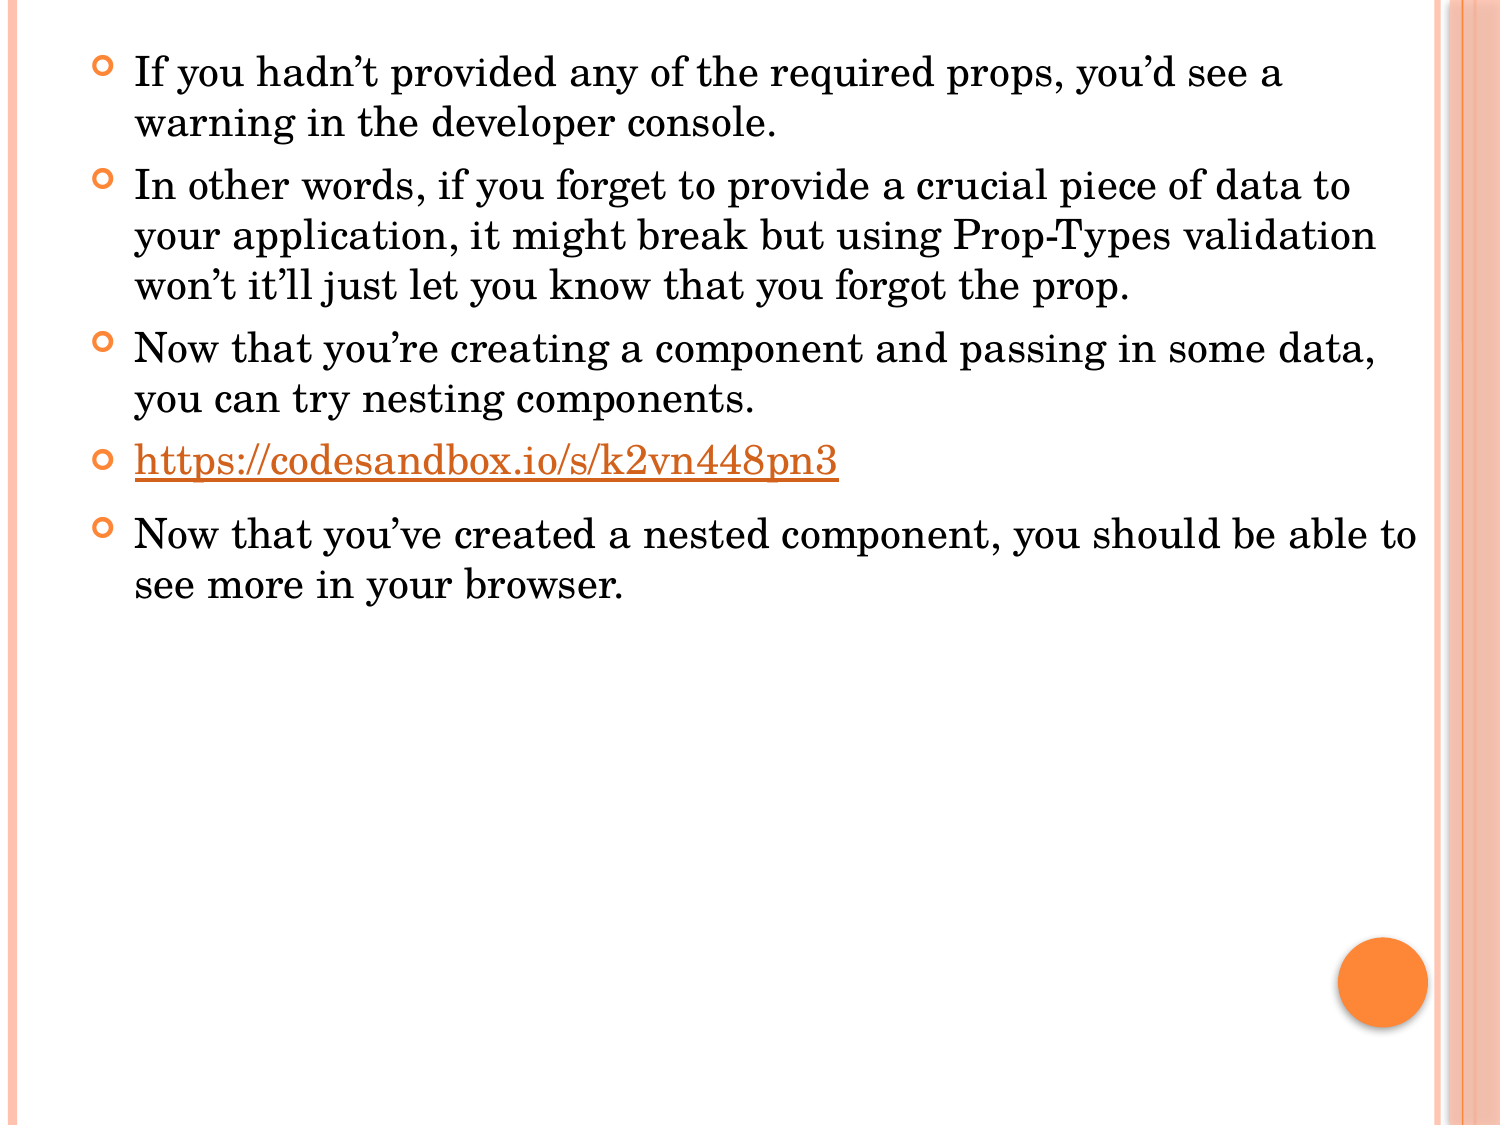

If you hadn’t provided any of the required props, you’d see a warning in the developer console.
In other words, if you forget to provide a crucial piece of data to your application, it might break but using Prop-Types validation won’t it’ll just let you know that you forgot the prop.
Now that you’re creating a component and passing in some data, you can try nesting components.
https://codesandbox.io/s/k2vn448pn3
Now that you’ve created a nested component, you should be able to see more in your browser.